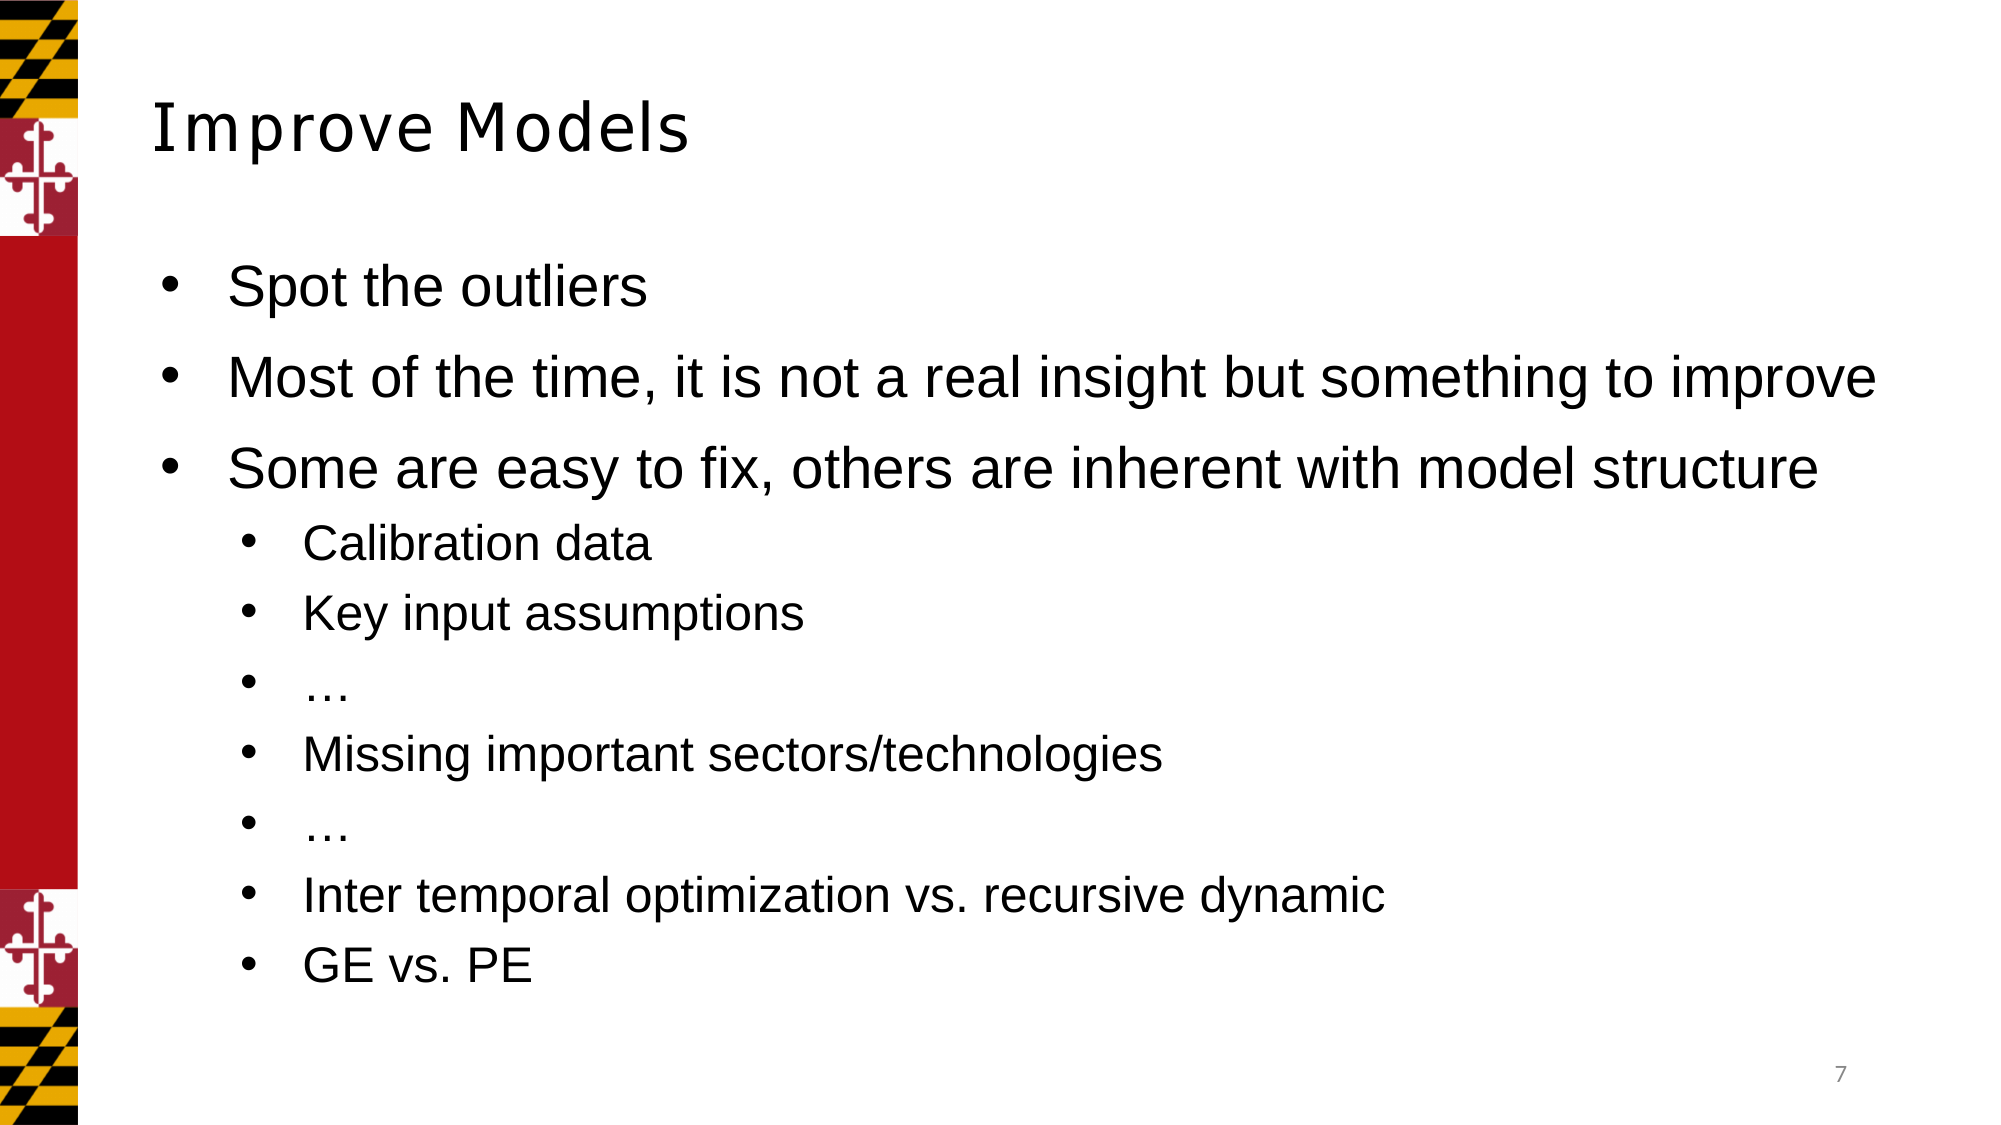

# Improve Models
Spot the outliers
Most of the time, it is not a real insight but something to improve
Some are easy to fix, others are inherent with model structure
Calibration data
Key input assumptions
…
Missing important sectors/technologies
…
Inter temporal optimization vs. recursive dynamic
GE vs. PE